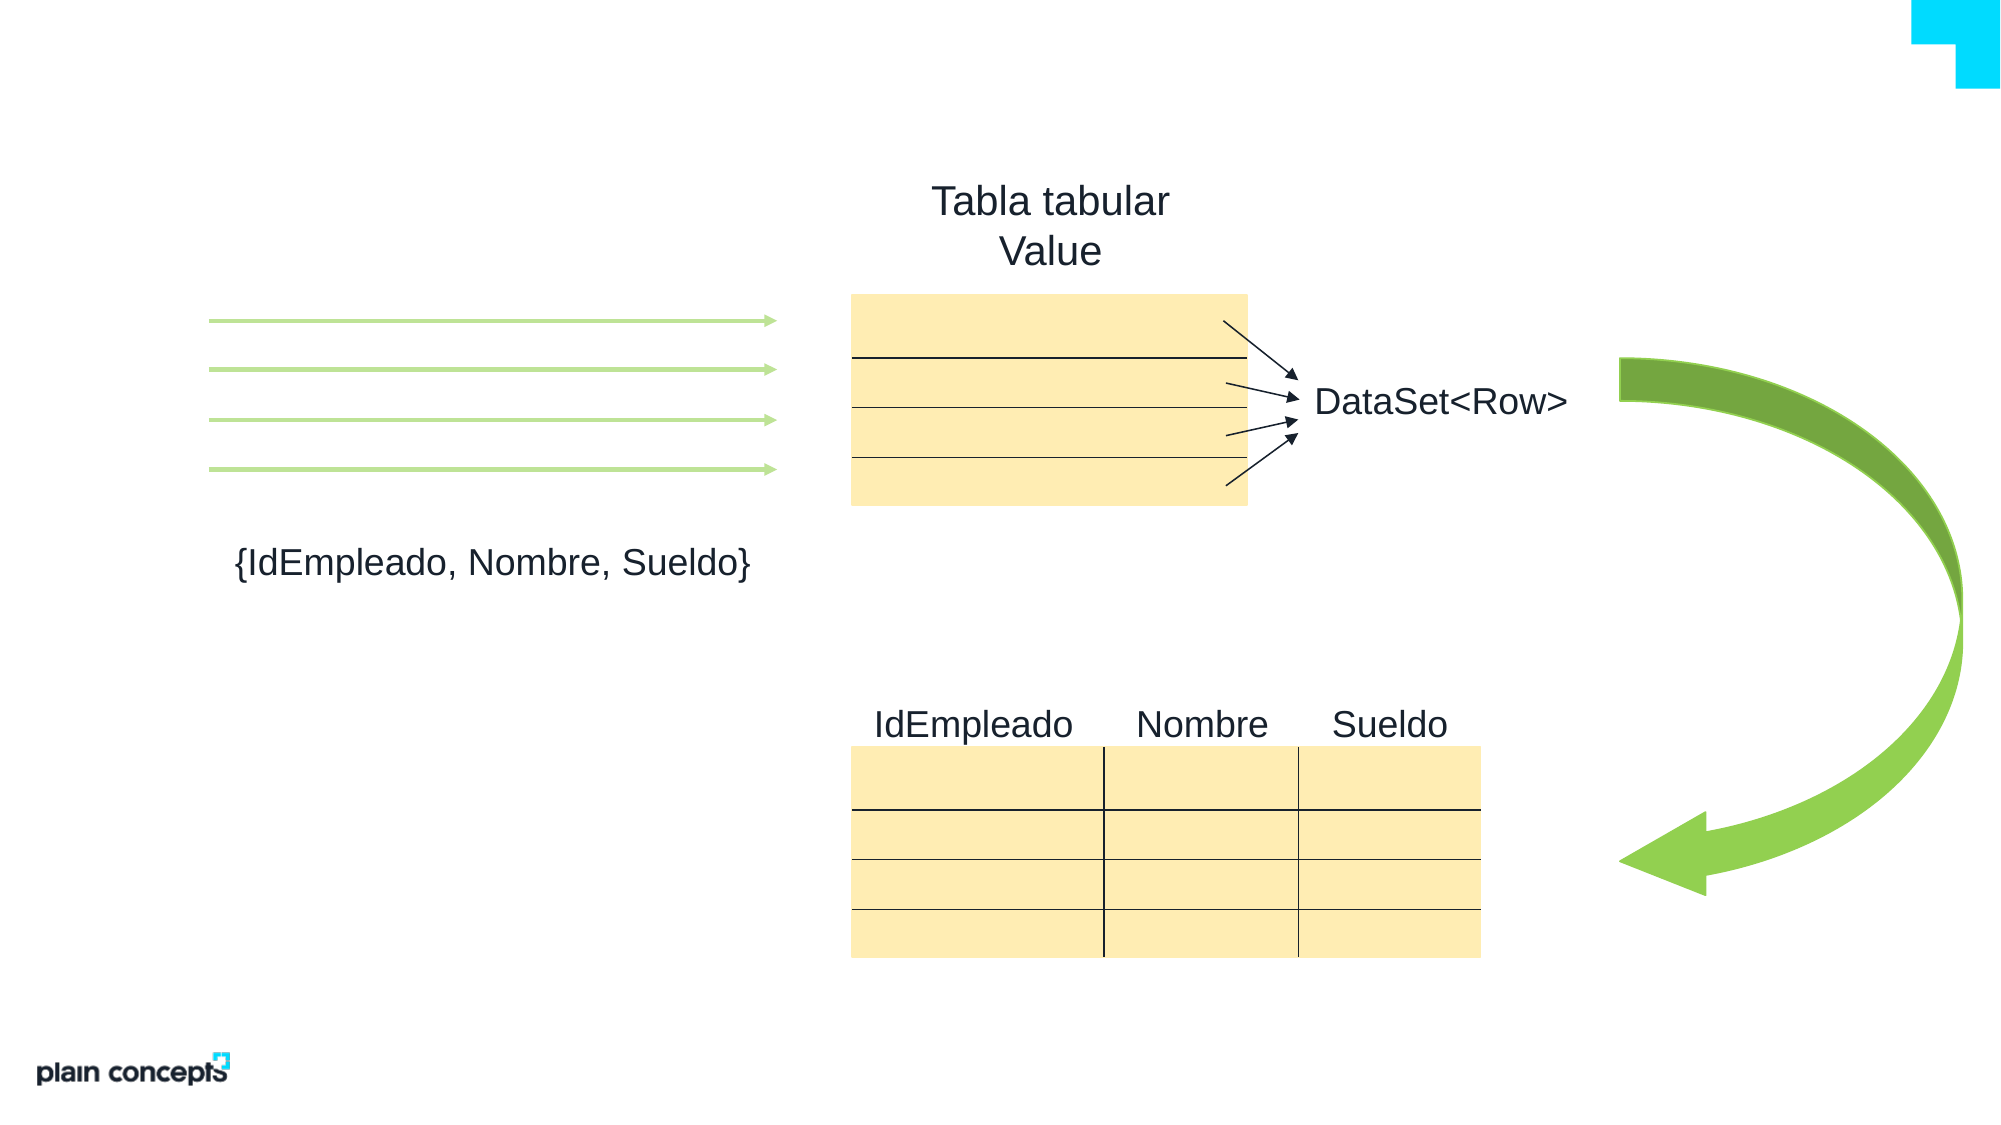

Tabla tabular
Value

DataSet<Row>
{IdEmpleado, Nombre, Sueldo}
IdEmpleado      Nombre      Sueldo